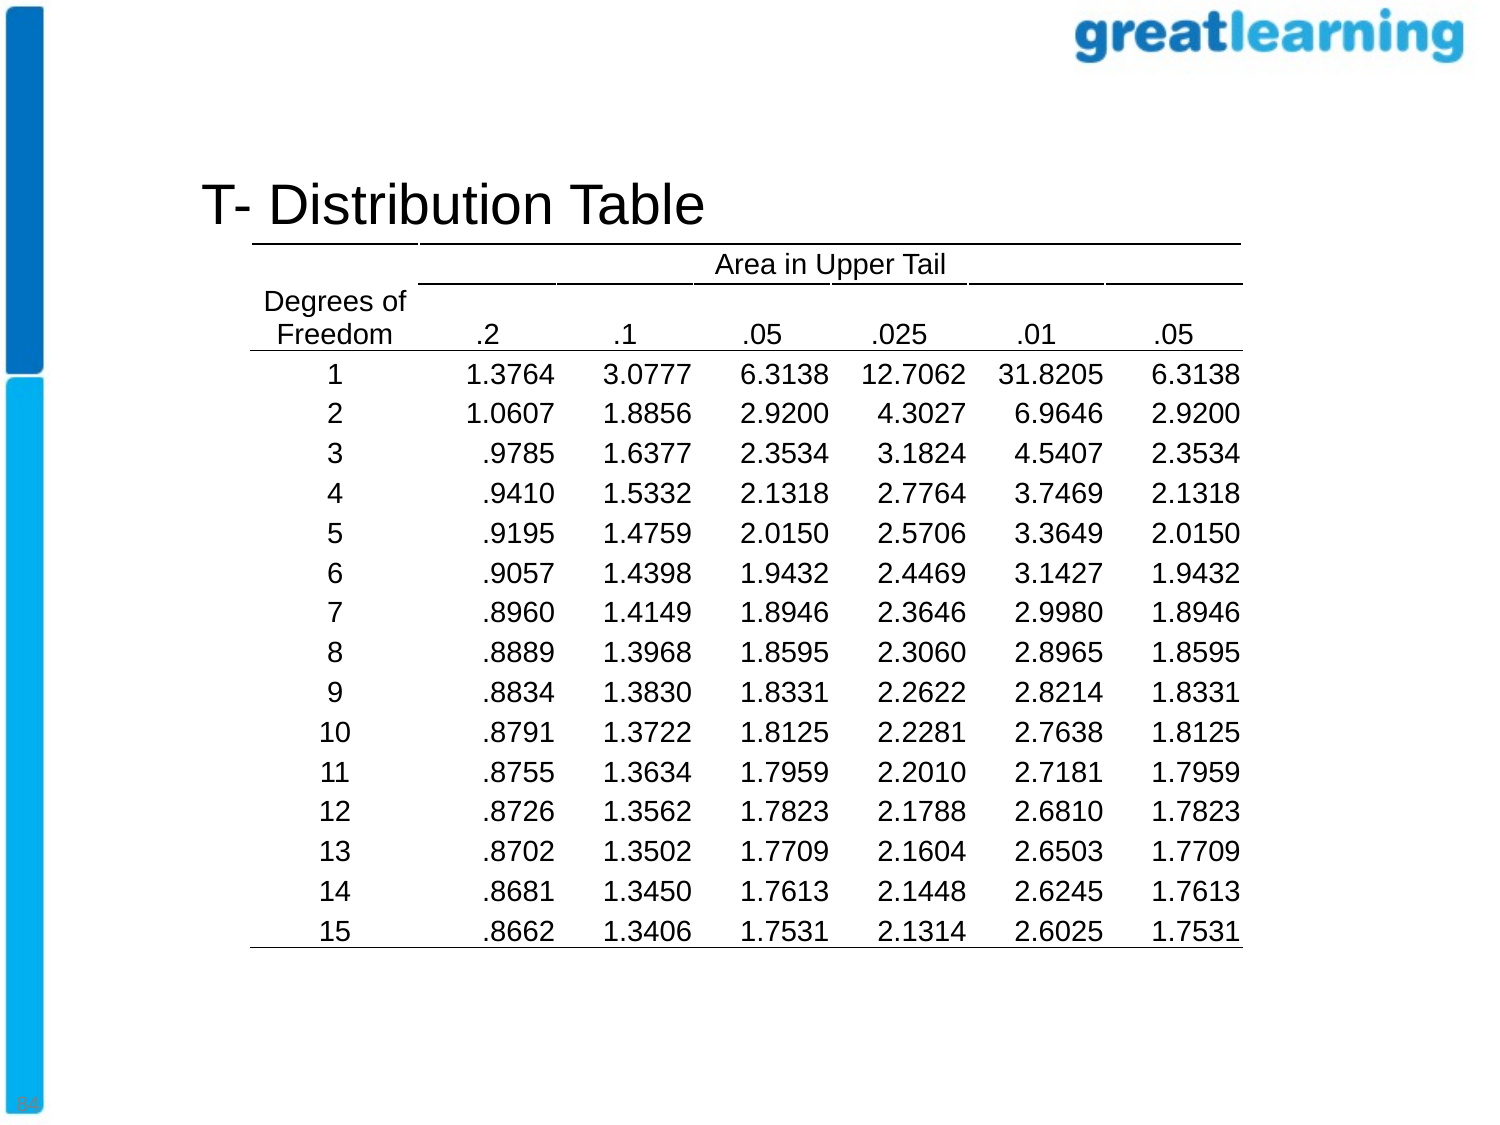

# T- Distribution Table
| Degrees of Freedom | Area in Upper Tail |  |  |  |  |  |
| --- | --- | --- | --- | --- | --- | --- |
|  | .2 | .1 | .05 | .025 | .01 | .05 |
| 1 | 1.3764 | 3.0777 | 6.3138 | 12.7062 | 31.8205 | 6.3138 |
| 2 | 1.0607 | 1.8856 | 2.9200 | 4.3027 | 6.9646 | 2.9200 |
| 3 | .9785 | 1.6377 | 2.3534 | 3.1824 | 4.5407 | 2.3534 |
| 4 | .9410 | 1.5332 | 2.1318 | 2.7764 | 3.7469 | 2.1318 |
| 5 | .9195 | 1.4759 | 2.0150 | 2.5706 | 3.3649 | 2.0150 |
| 6 | .9057 | 1.4398 | 1.9432 | 2.4469 | 3.1427 | 1.9432 |
| 7 | .8960 | 1.4149 | 1.8946 | 2.3646 | 2.9980 | 1.8946 |
| 8 | .8889 | 1.3968 | 1.8595 | 2.3060 | 2.8965 | 1.8595 |
| 9 | .8834 | 1.3830 | 1.8331 | 2.2622 | 2.8214 | 1.8331 |
| 10 | .8791 | 1.3722 | 1.8125 | 2.2281 | 2.7638 | 1.8125 |
| 11 | .8755 | 1.3634 | 1.7959 | 2.2010 | 2.7181 | 1.7959 |
| 12 | .8726 | 1.3562 | 1.7823 | 2.1788 | 2.6810 | 1.7823 |
| 13 | .8702 | 1.3502 | 1.7709 | 2.1604 | 2.6503 | 1.7709 |
| 14 | .8681 | 1.3450 | 1.7613 | 2.1448 | 2.6245 | 1.7613 |
| 15 | .8662 | 1.3406 | 1.7531 | 2.1314 | 2.6025 | 1.7531 |